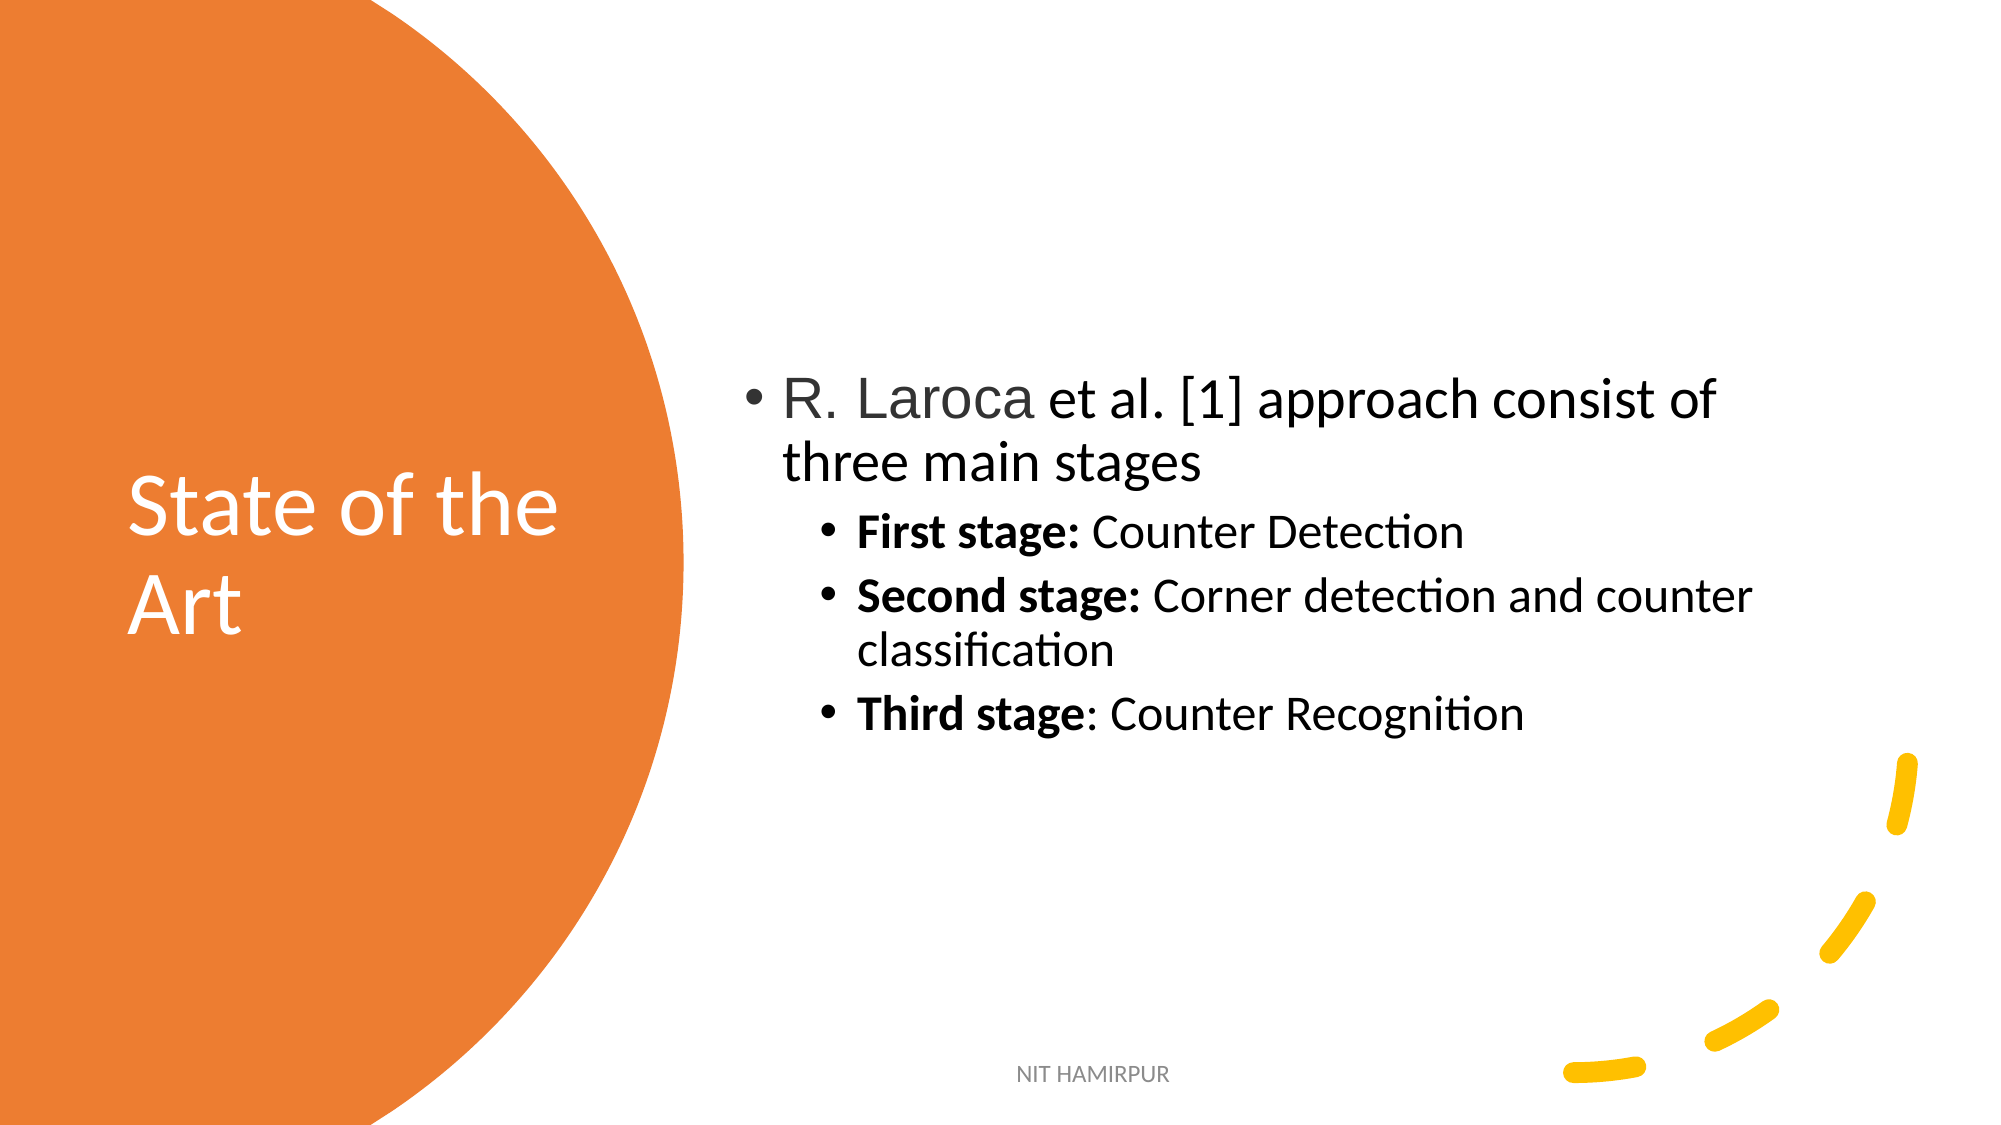

R. Laroca et al. [1] approach consist of three main stages
First stage: Counter Detection
Second stage: Corner detection and counter classification
Third stage: Counter Recognition
# State of the Art

NIT HAMIRPUR